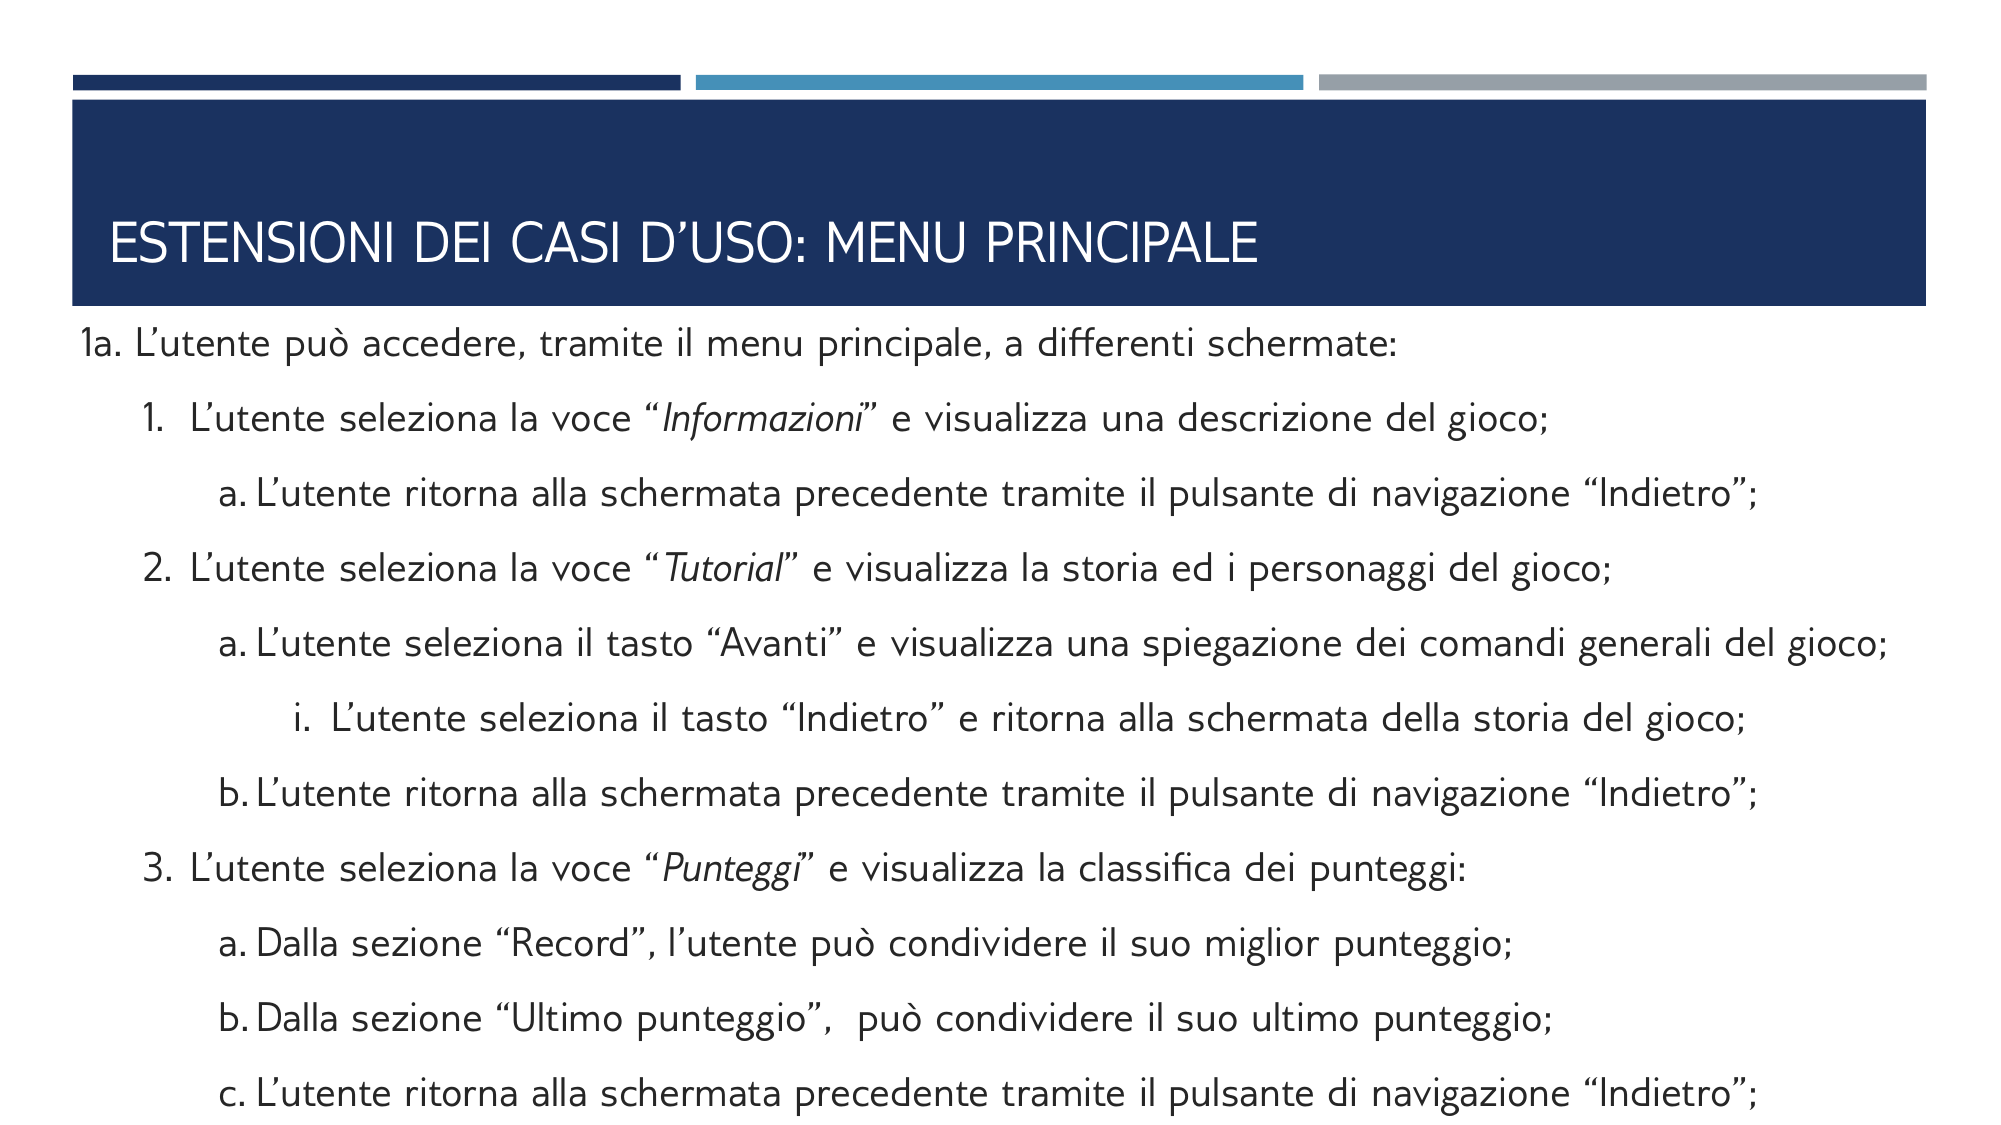

# Estensioni dei casi d’uso: menu principale
 1a. L’utente può accedere, tramite il menu principale, a differenti schermate:
L’utente seleziona la voce “Informazioni” e visualizza una descrizione del gioco;
L’utente ritorna alla schermata precedente tramite il pulsante di navigazione “Indietro”;
L’utente seleziona la voce “Tutorial” e visualizza la storia ed i personaggi del gioco;
L’utente seleziona il tasto “Avanti” e visualizza una spiegazione dei comandi generali del gioco;
L’utente seleziona il tasto “Indietro” e ritorna alla schermata della storia del gioco;
L’utente ritorna alla schermata precedente tramite il pulsante di navigazione “Indietro”;
L’utente seleziona la voce “Punteggi” e visualizza la classifica dei punteggi:
Dalla sezione “Record”, l’utente può condividere il suo miglior punteggio;
Dalla sezione “Ultimo punteggio”,  può condividere il suo ultimo punteggio;
L’utente ritorna alla schermata precedente tramite il pulsante di navigazione “Indietro”;